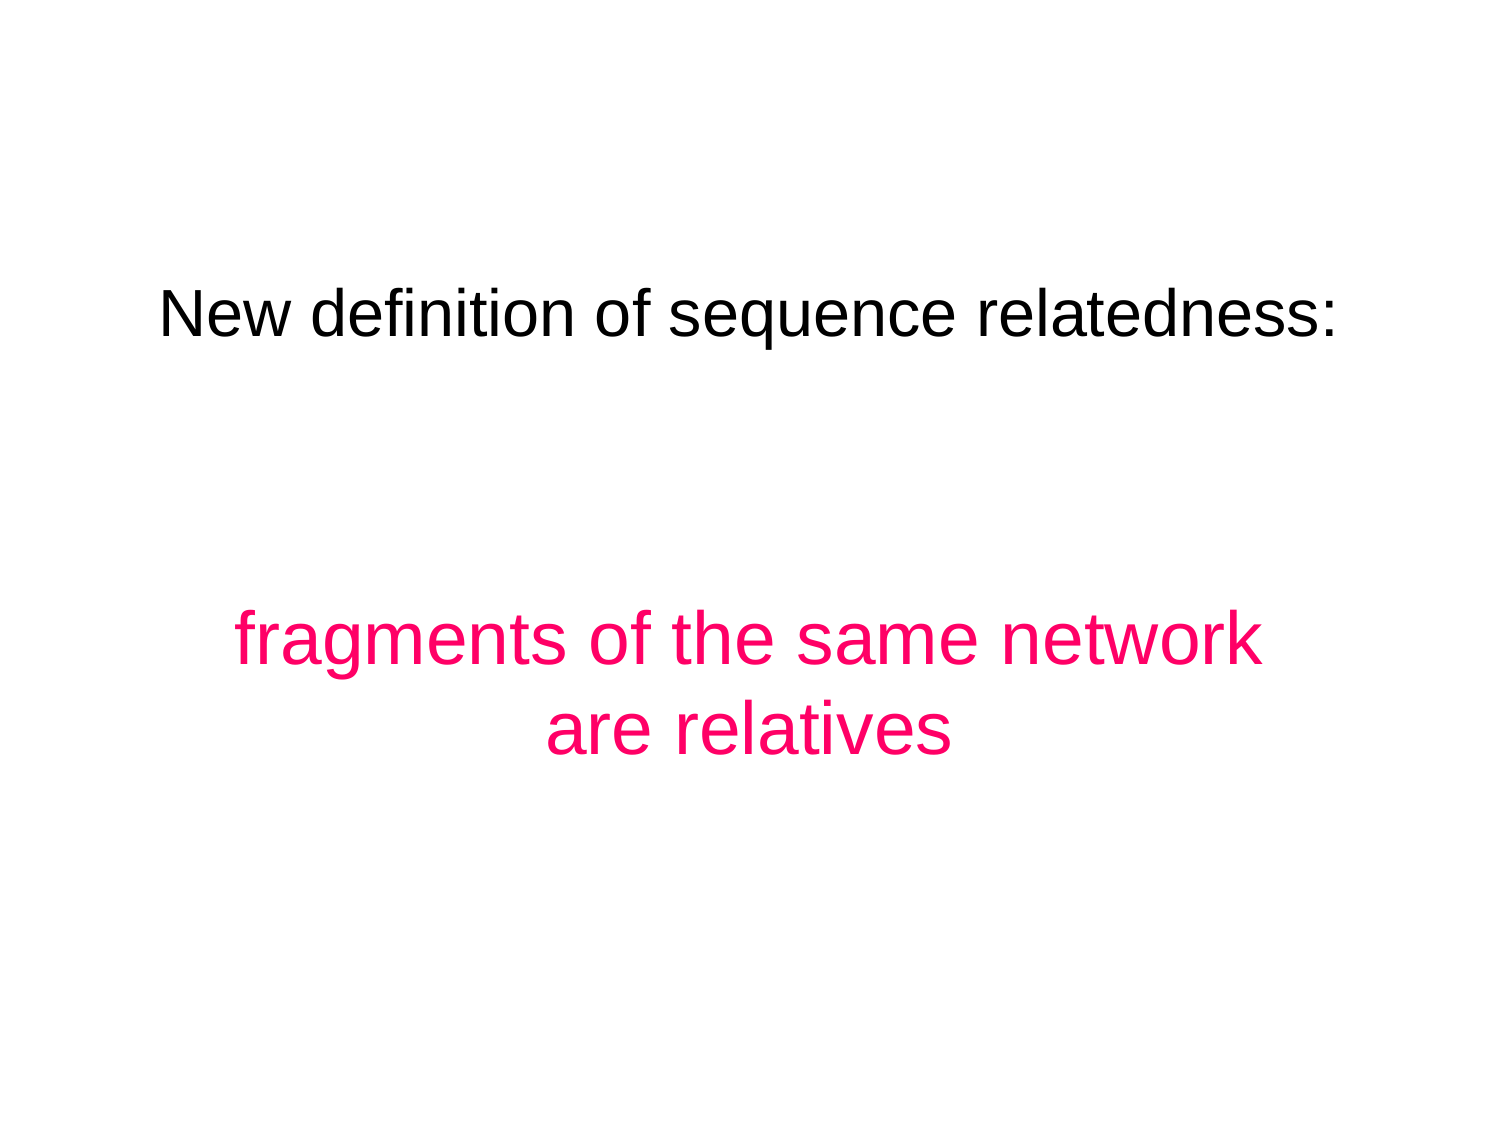

New definition of sequence relatedness:

fragments of the same network
are relatives